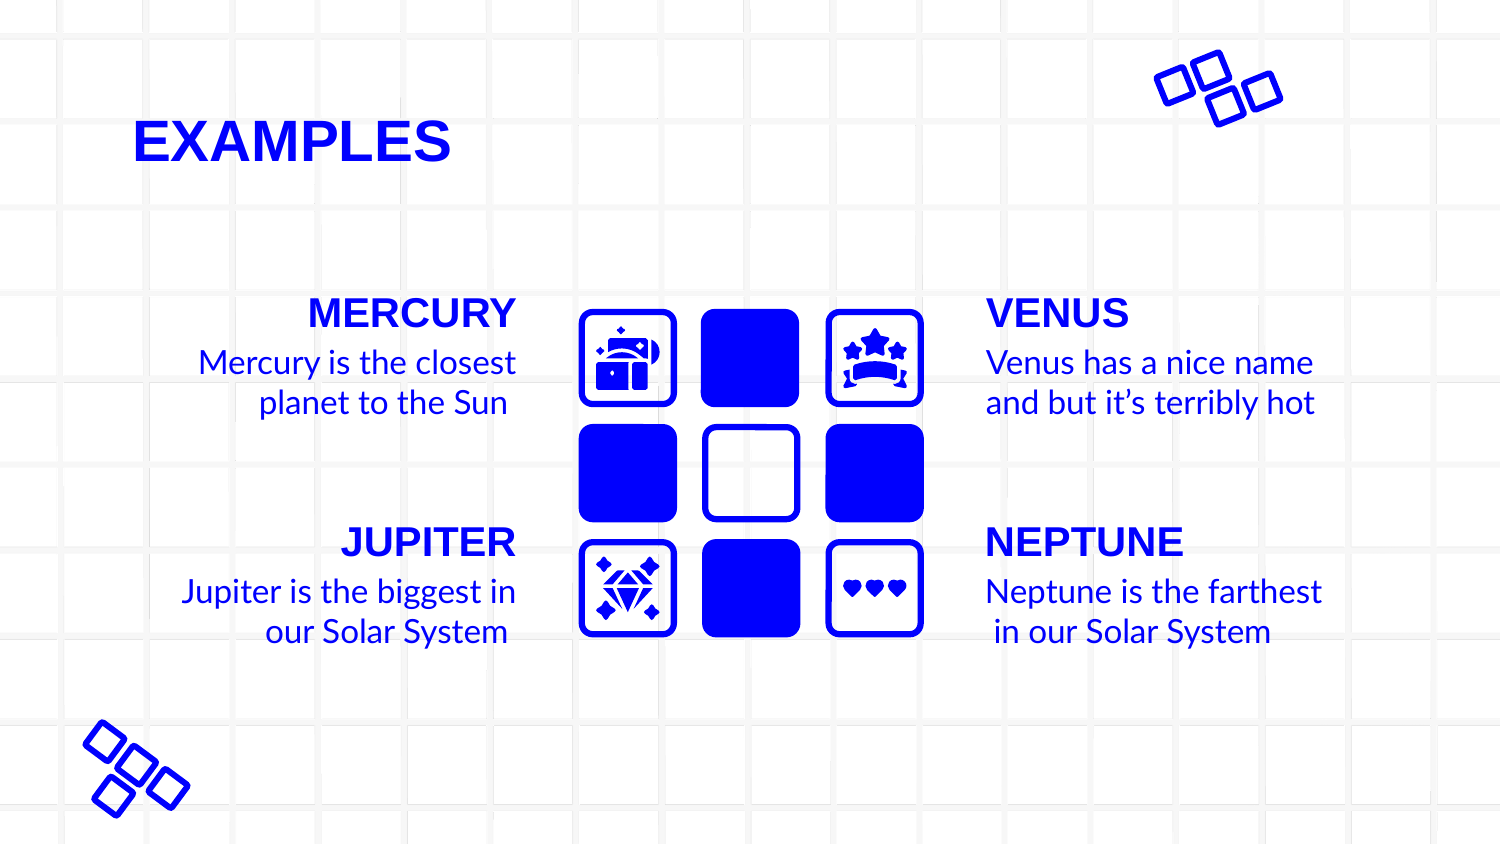

# EXAMPLES
MERCURY
VENUS

Venus has a nice name and but it’s terribly hot
Mercury is the closest planet to the Sun

NEPTUNE
JUPITER

Neptune is the farthest  in our Solar System
Jupiter is the biggest in our Solar System